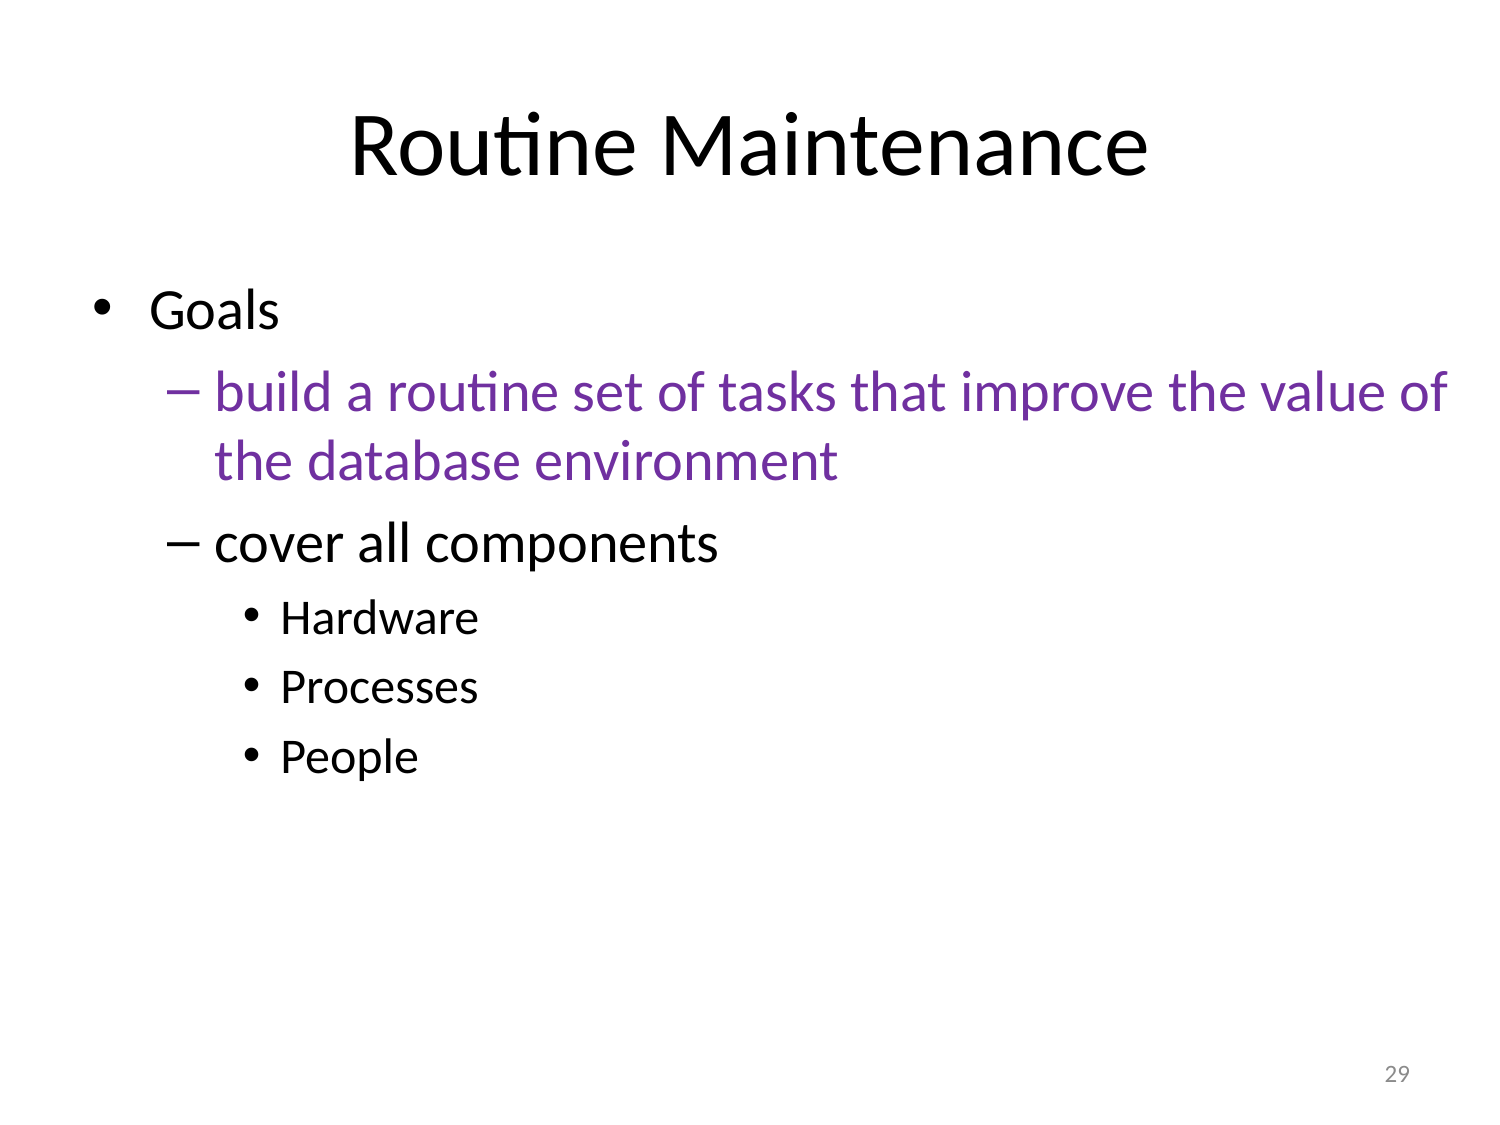

# Routine Maintenance
Goals
build a routine set of tasks that improve the value of the database environment
cover all components
Hardware
Processes
People

29